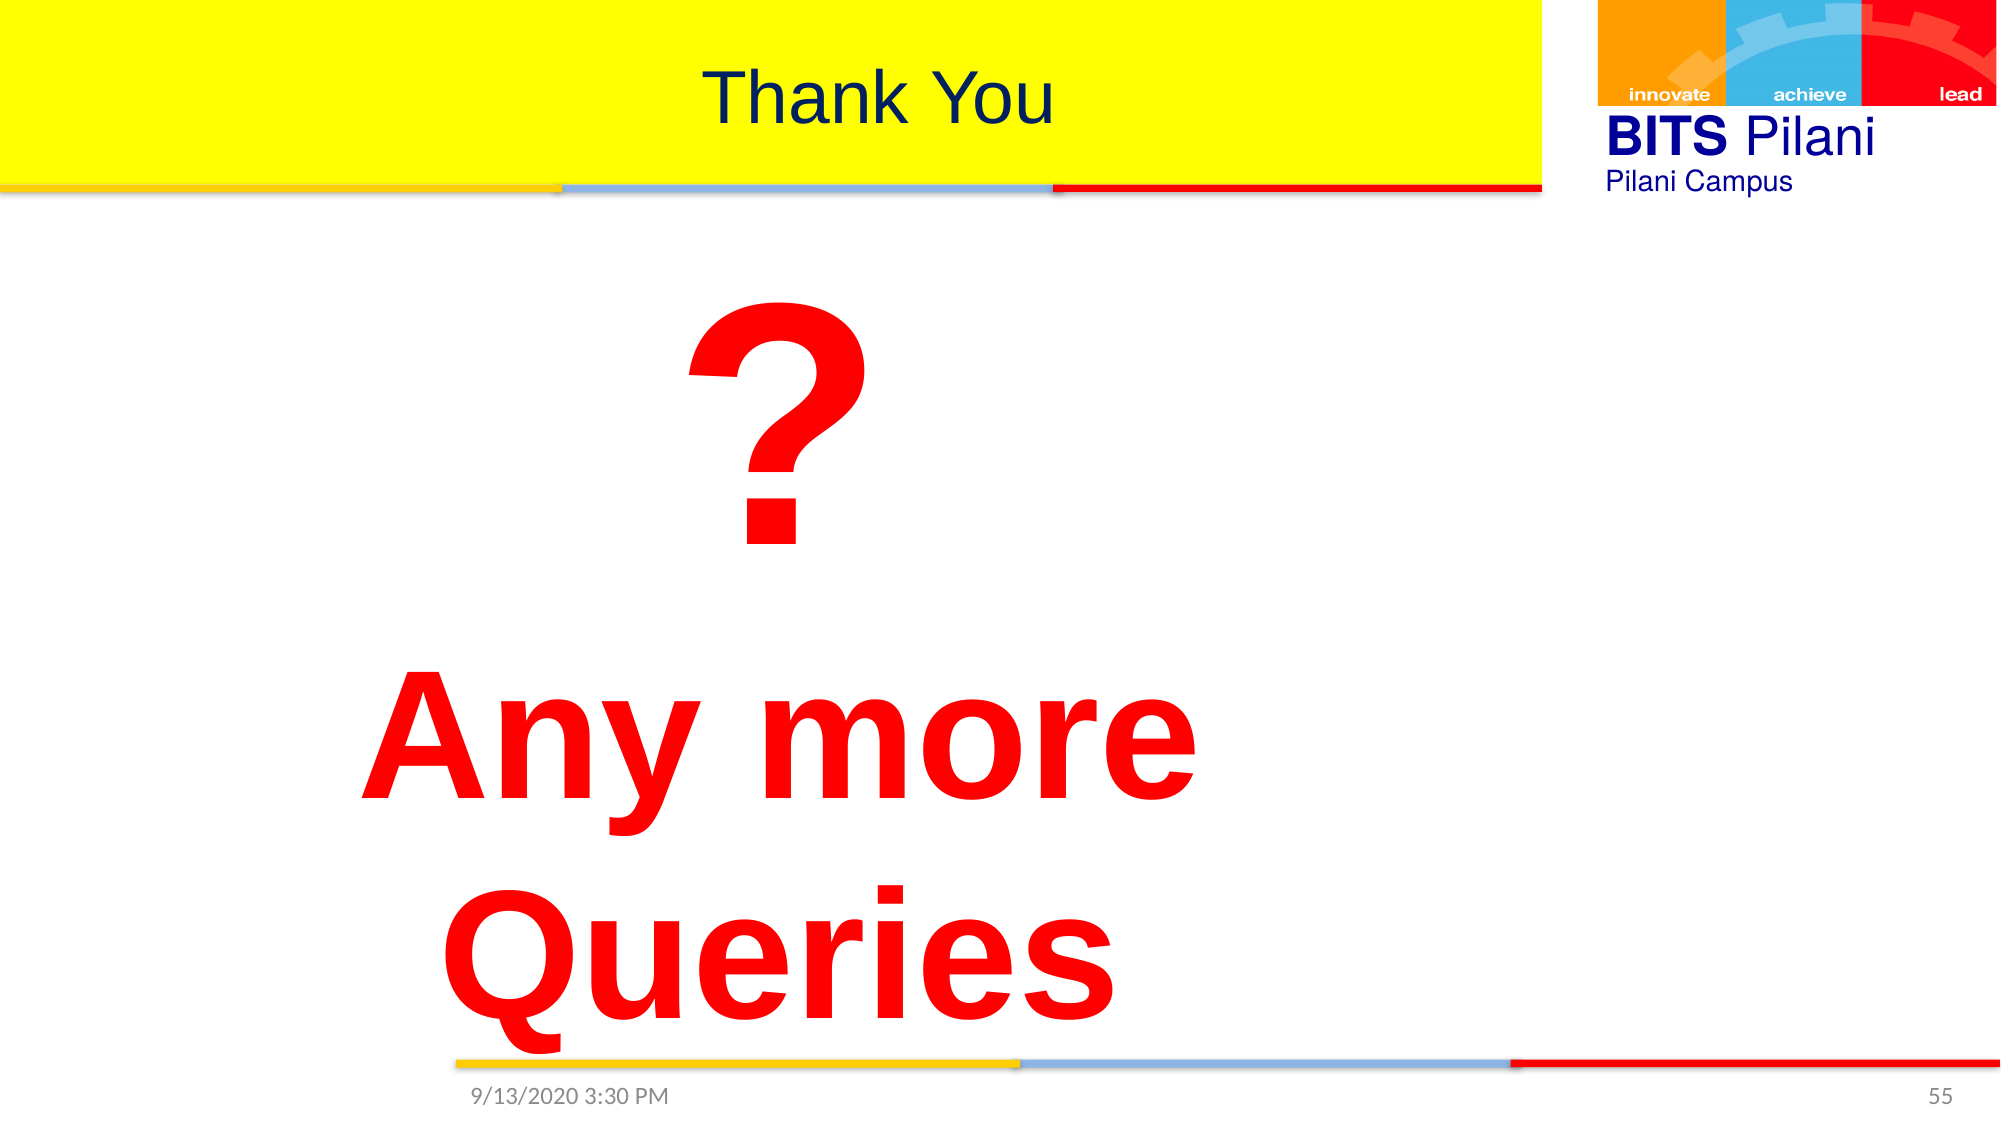

# Thank You
?
Any more Queries

Required Reading:
9/13/2020 3:30 PM
55